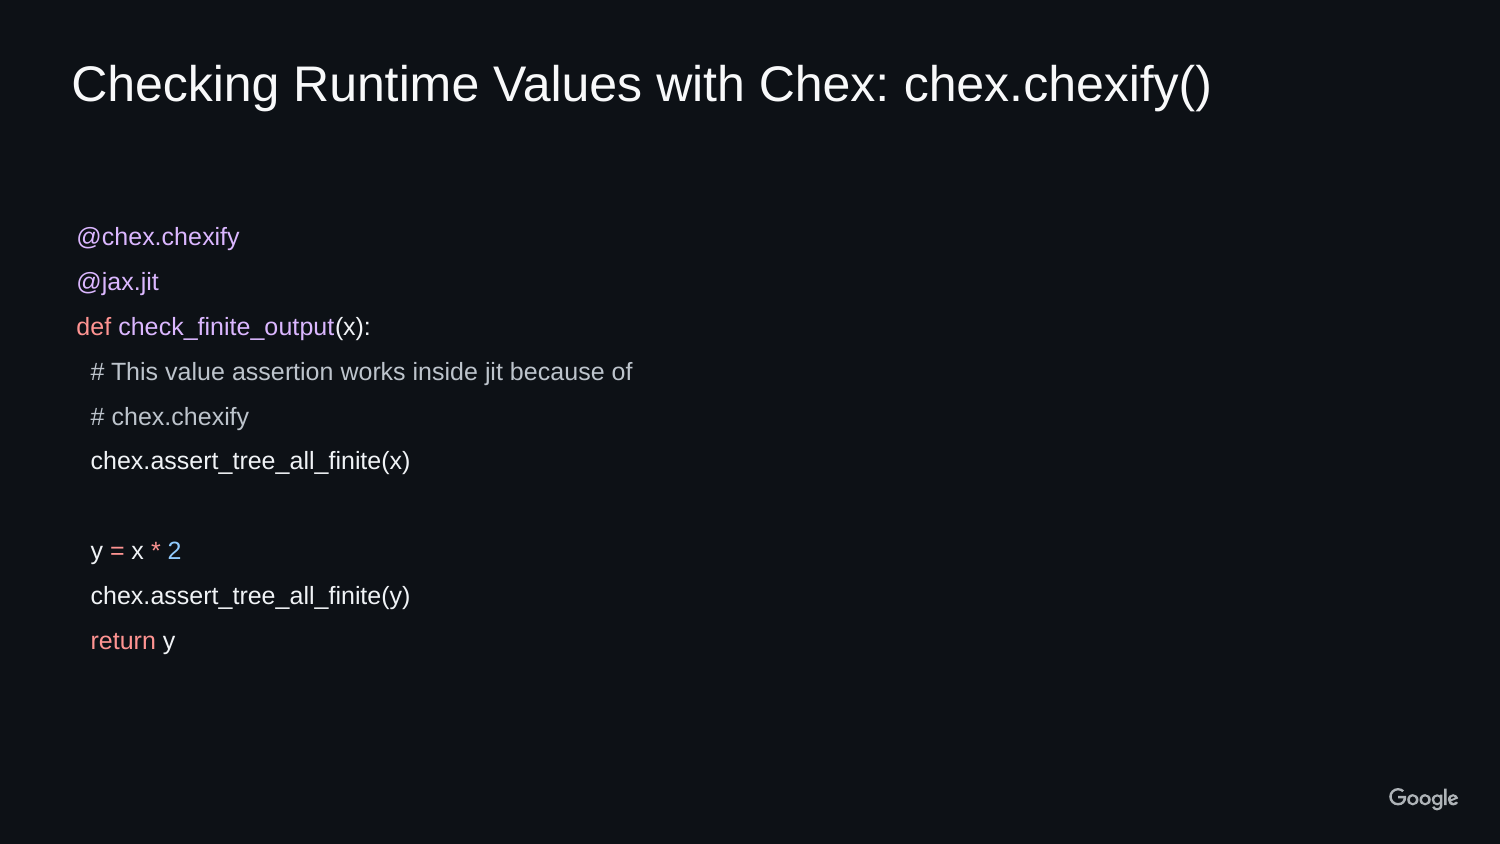

Checking Runtime Values with Chex: chex.chexify()
@chex.chexify
@jax.jit
def check_finite_output(x):
  # This value assertion works inside jit because of
  # chex.chexify
  chex.assert_tree_all_finite(x)

  y = x * 2
  chex.assert_tree_all_finite(y)
  return y